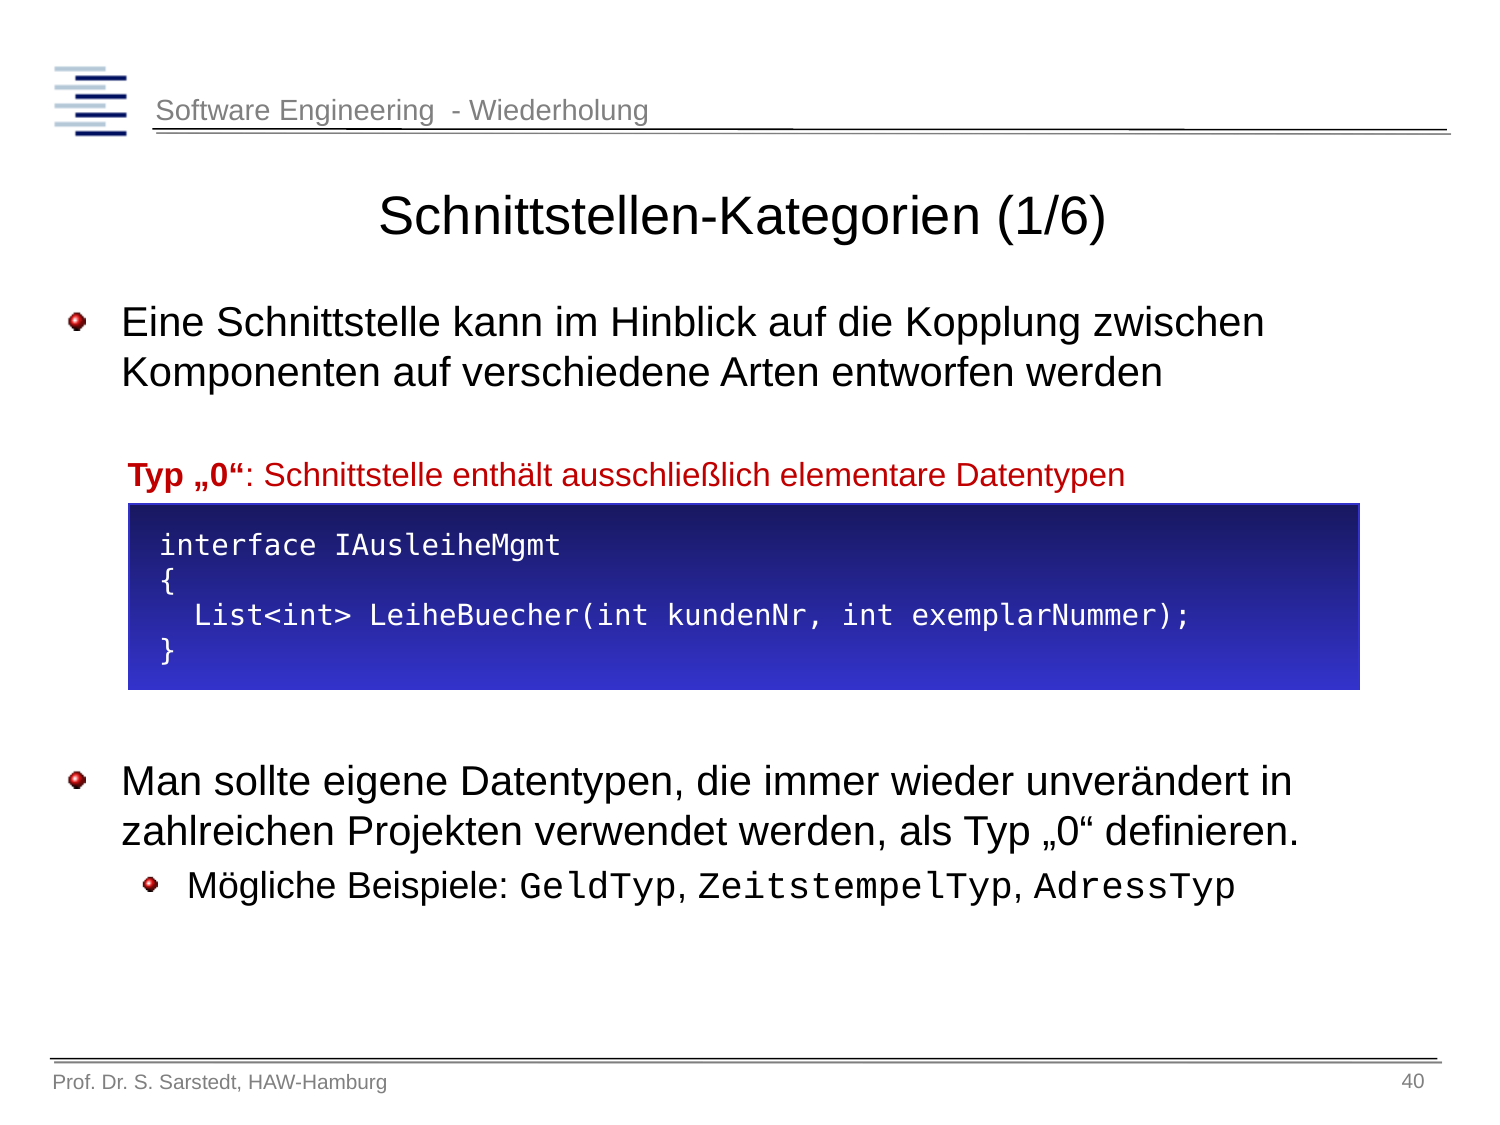

# Schnittstellen-Kategorien (1/6)
Eine Schnittstelle kann im Hinblick auf die Kopplung zwischen Komponenten auf verschiedene Arten entworfen werden

Man sollte eigene Datentypen, die immer wieder unverändert in zahlreichen Projekten verwendet werden, als Typ „0“ definieren.
Mögliche Beispiele: GeldTyp, ZeitstempelTyp, AdressTyp

Typ „0“: Schnittstelle enthält ausschließlich elementare Datentypen
interface IAusleiheMgmt
{
  List<int> LeiheBuecher(int kundenNr, int exemplarNummer);
}